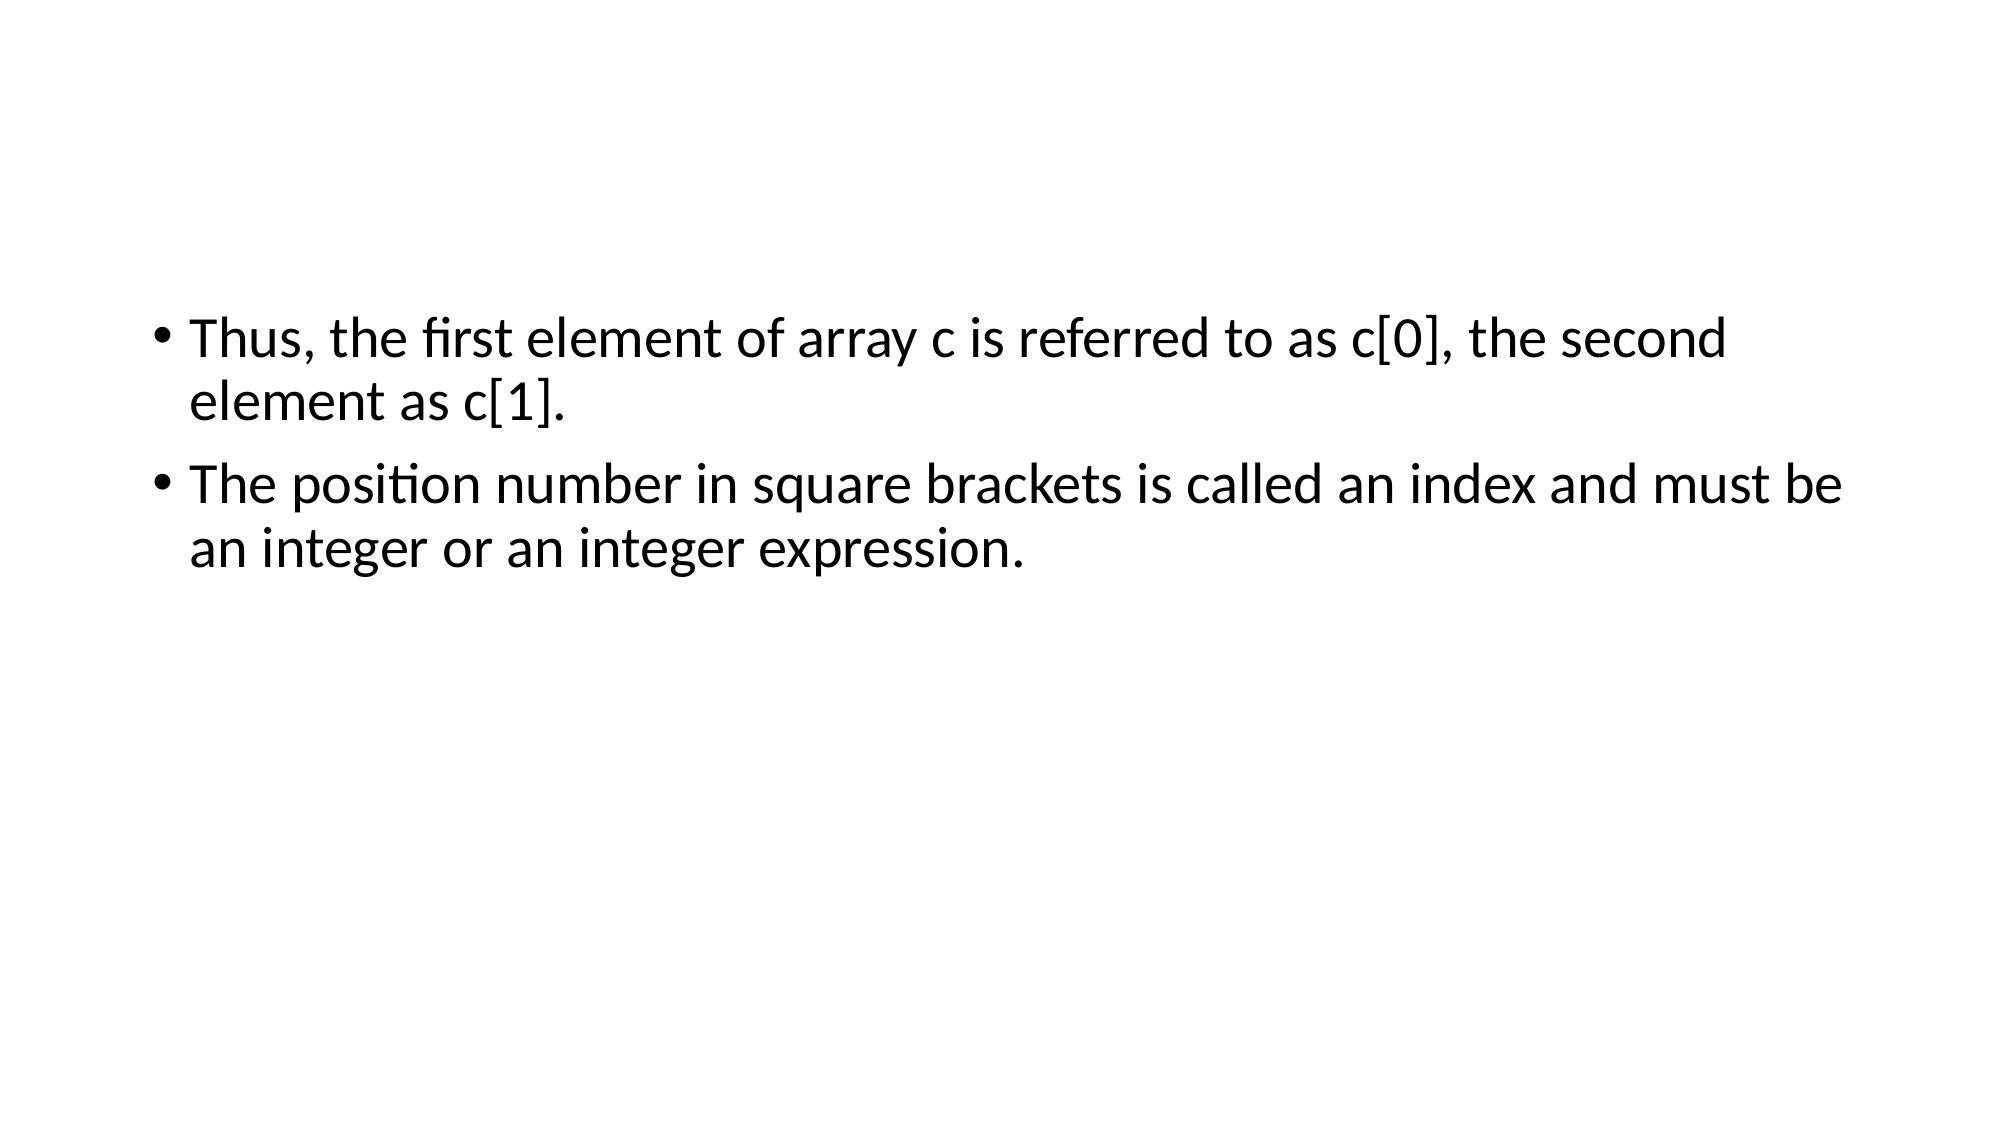

#
Thus, the first element of array c is referred to as c[0], the second element as c[1].
The position number in square brackets is called an index and must be an integer or an integer expression.